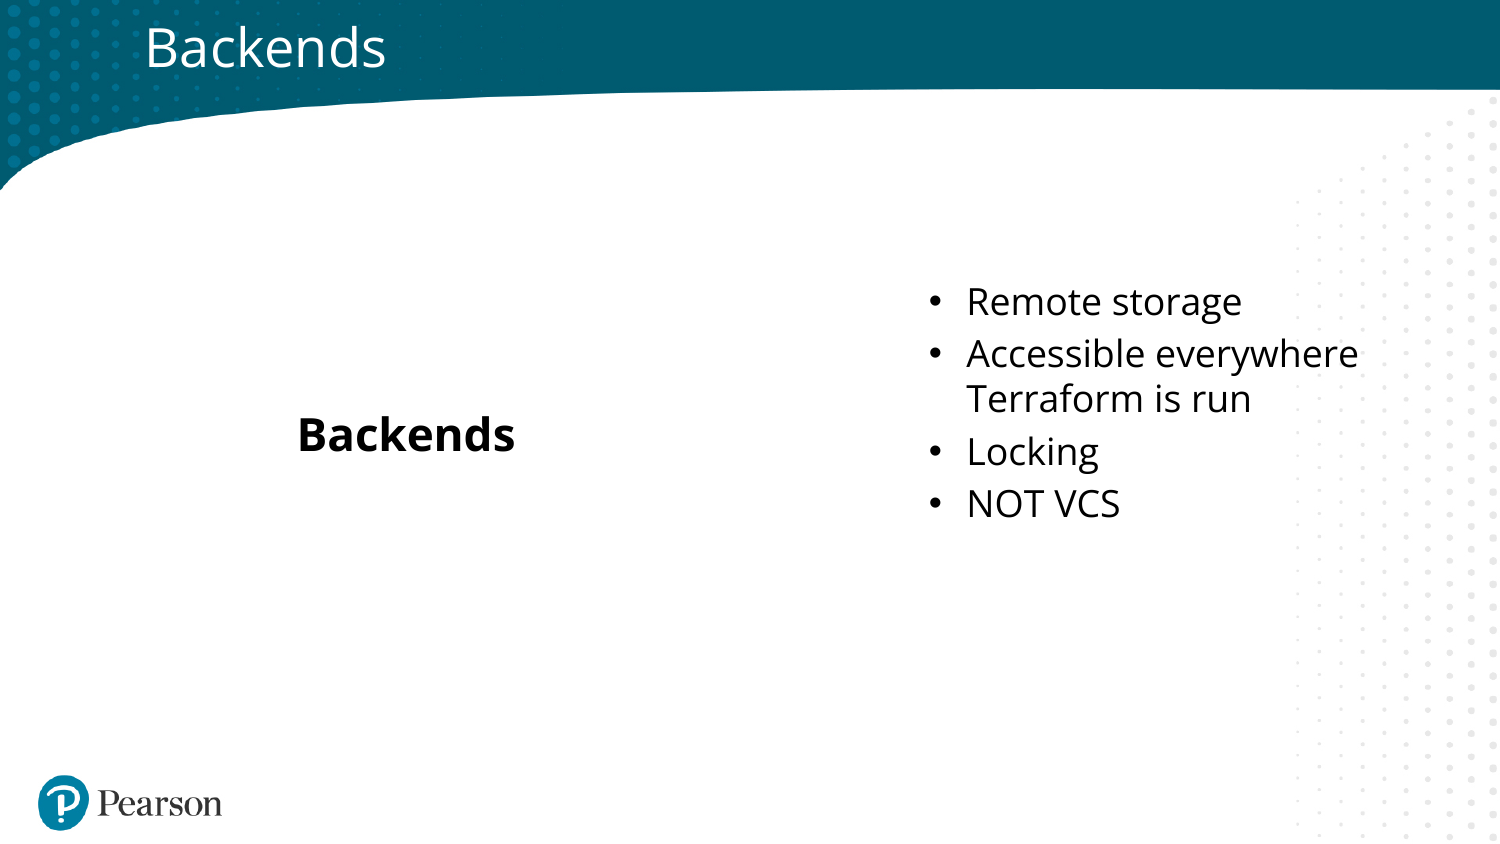

# Backends
Backends
Remote storage
Accessible everywhere Terraform is run
Locking
NOT VCS